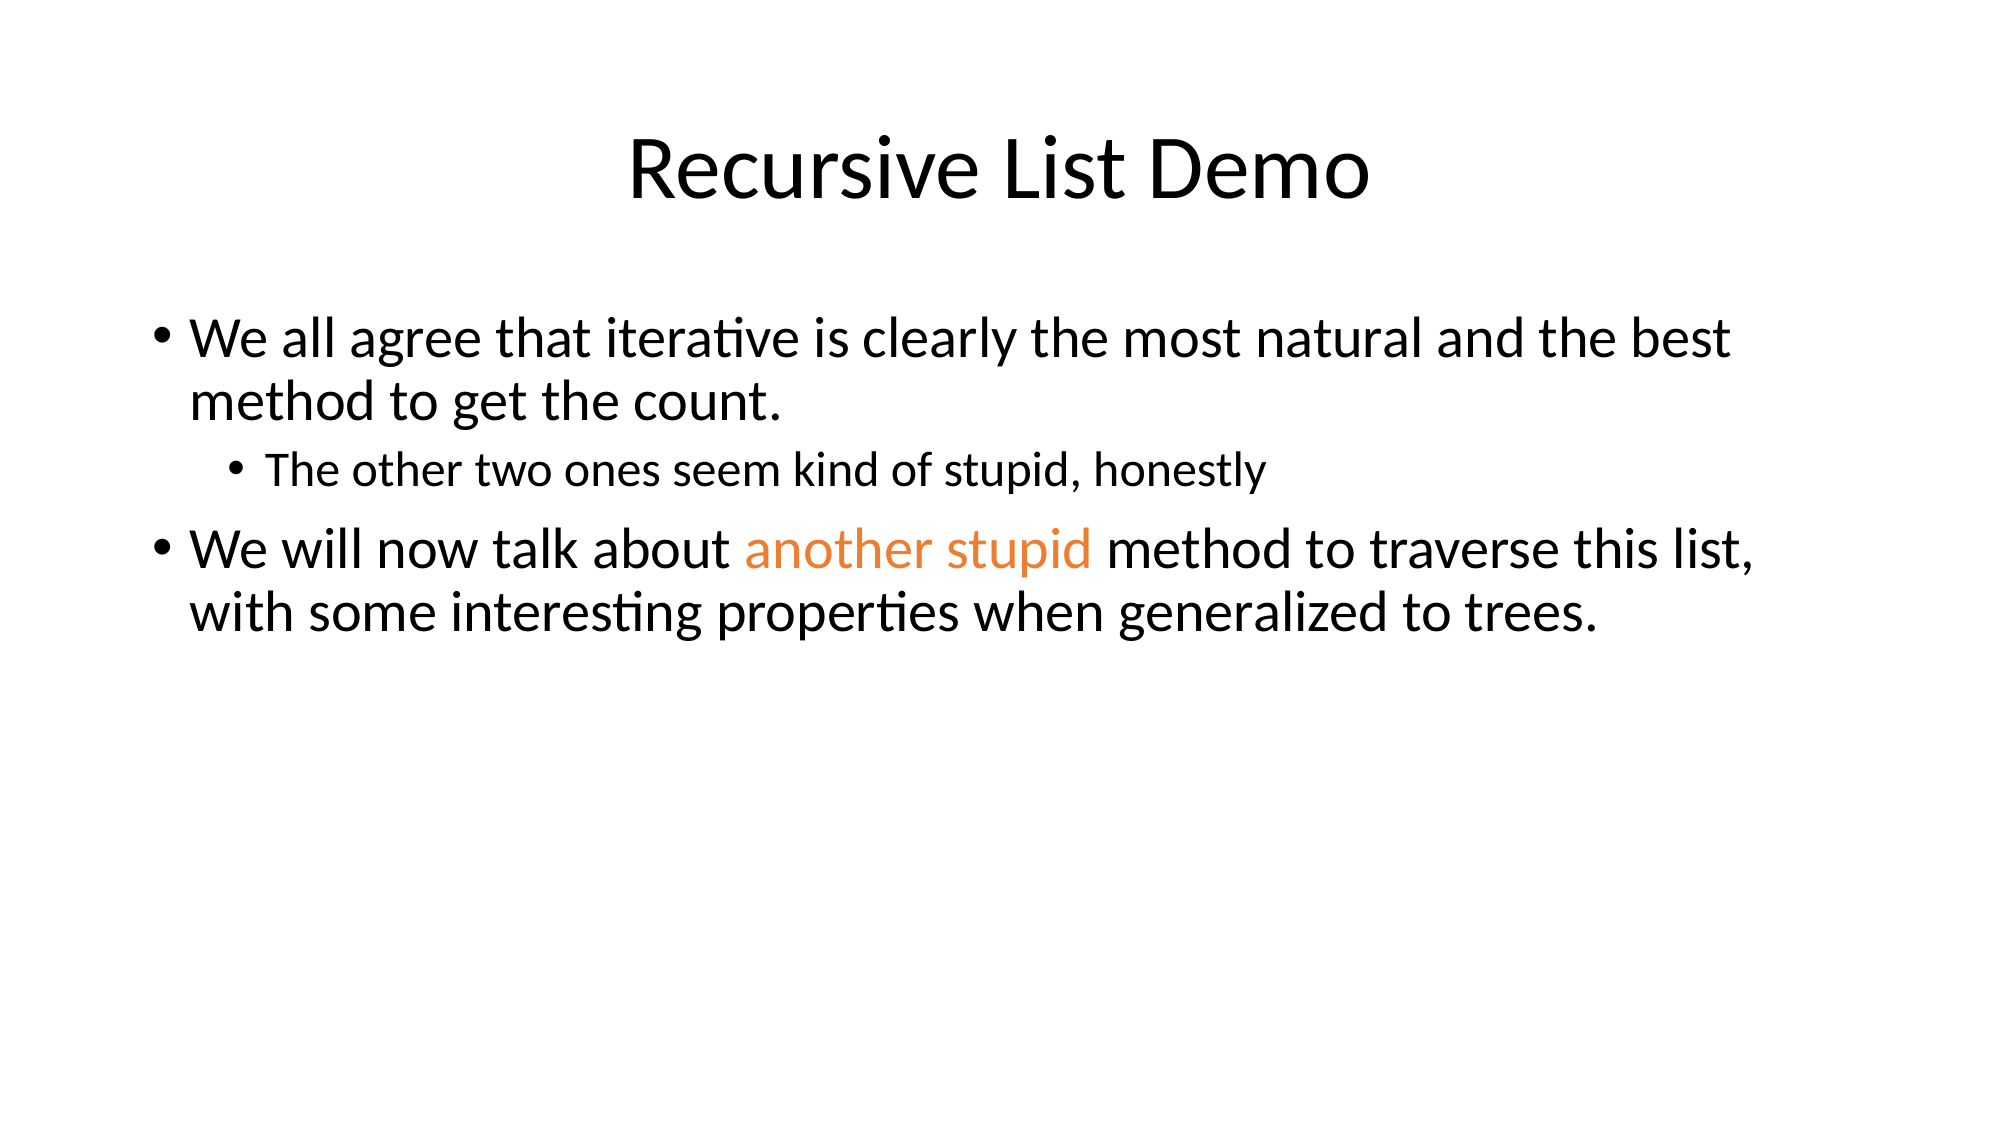

# Recursive List Demo
We all agree that iterative is clearly the most natural and the best method to get the count.
The other two ones seem kind of stupid, honestly
We will now talk about another stupid method to traverse this list, with some interesting properties when generalized to trees.